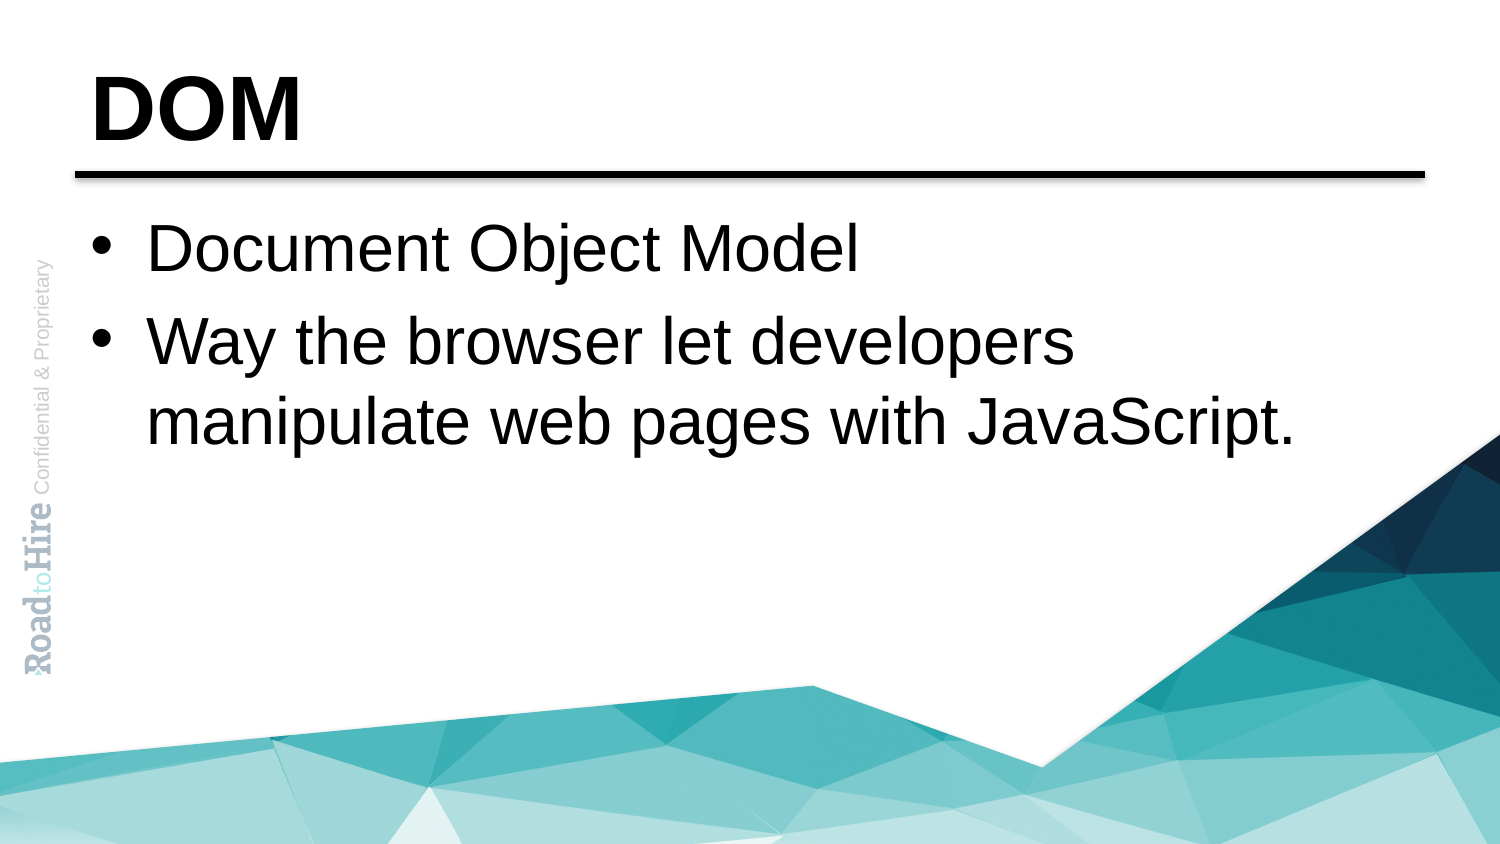

# DOM
Document Object Model
Way the browser let developers manipulate web pages with JavaScript.